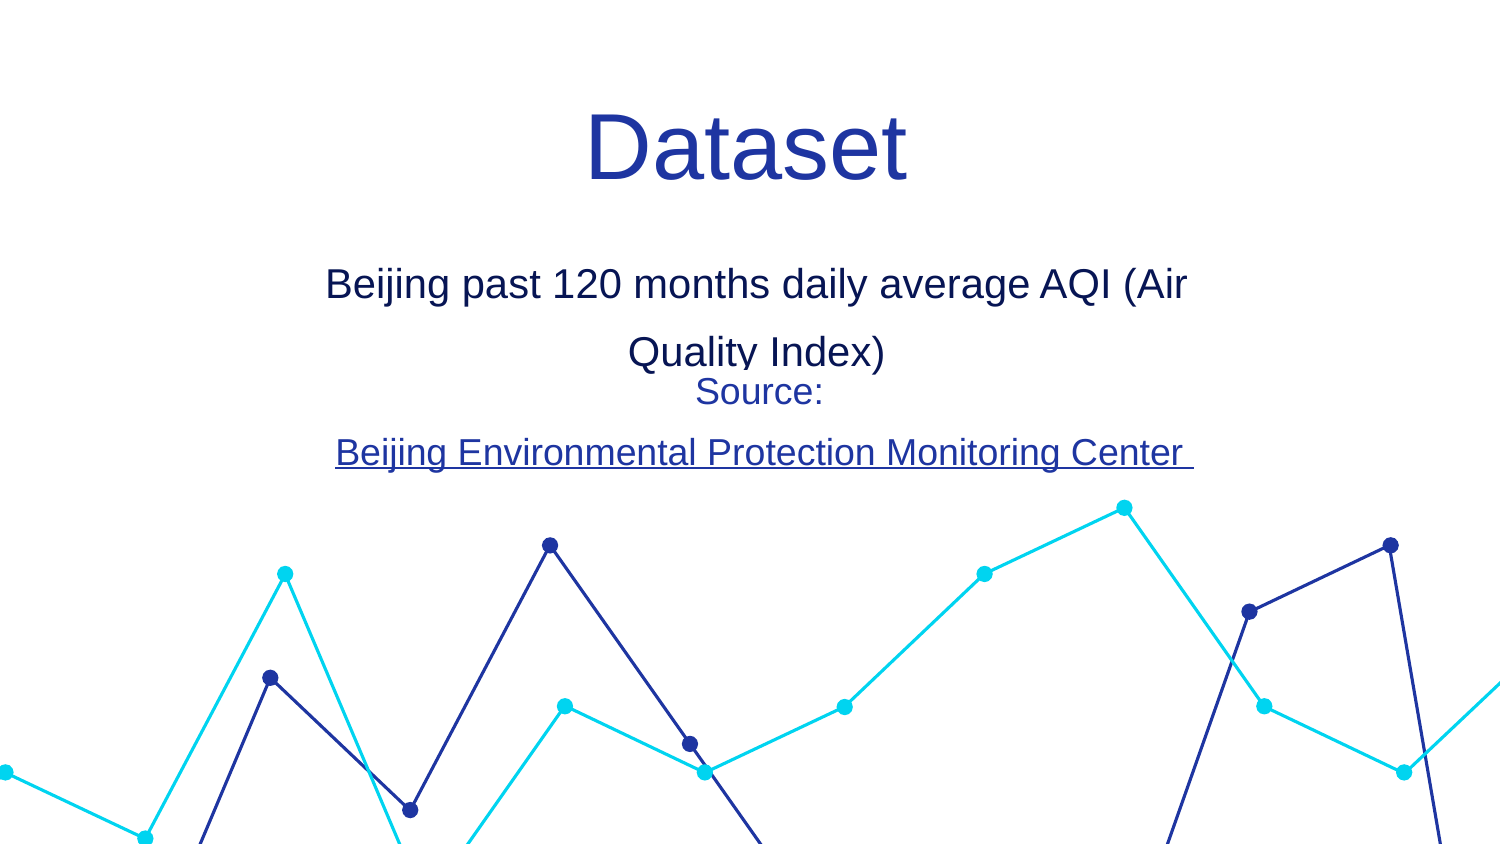

# Dataset
Beijing past 120 months daily average AQI (Air Quality Index)

Source: Beijing Environmental Protection Monitoring Center